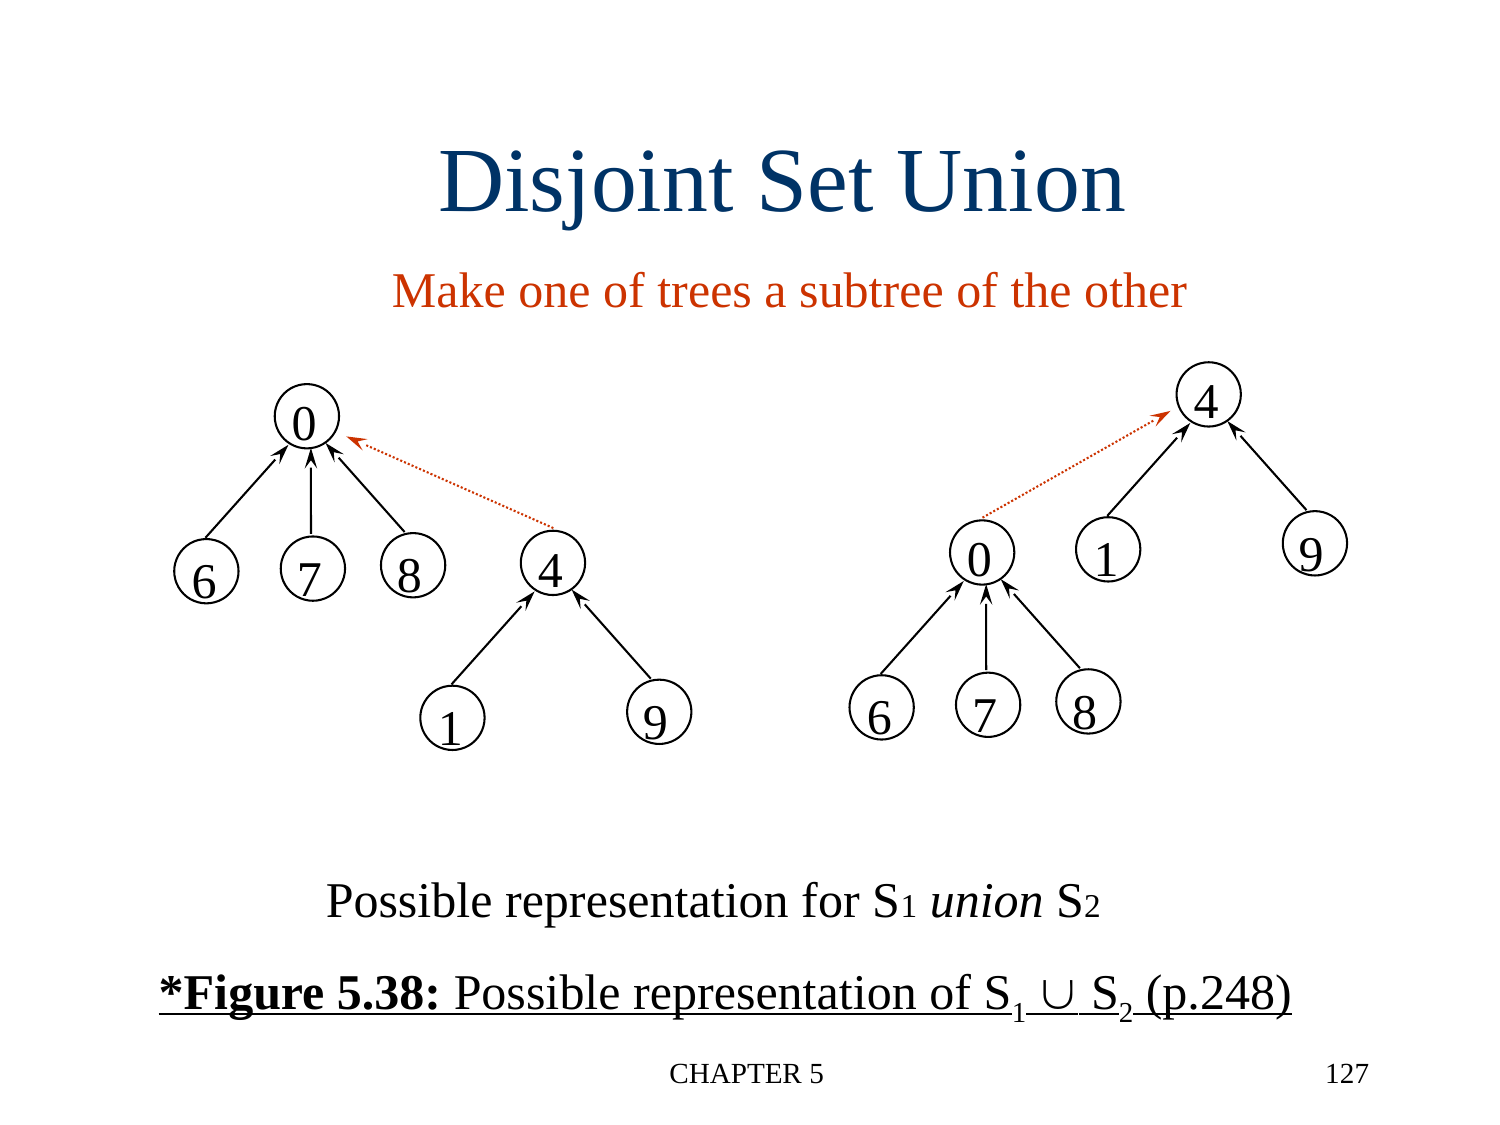

Disjoint Set Union
Make one of trees a subtree of the other
4

0

9

0
1

4

8

7

6

8

7

6

9

1
Possible representation for S1 union S2
*Figure 5.38: Possible representation of S1 ∪ S2 (p.248)
CHAPTER 5
127